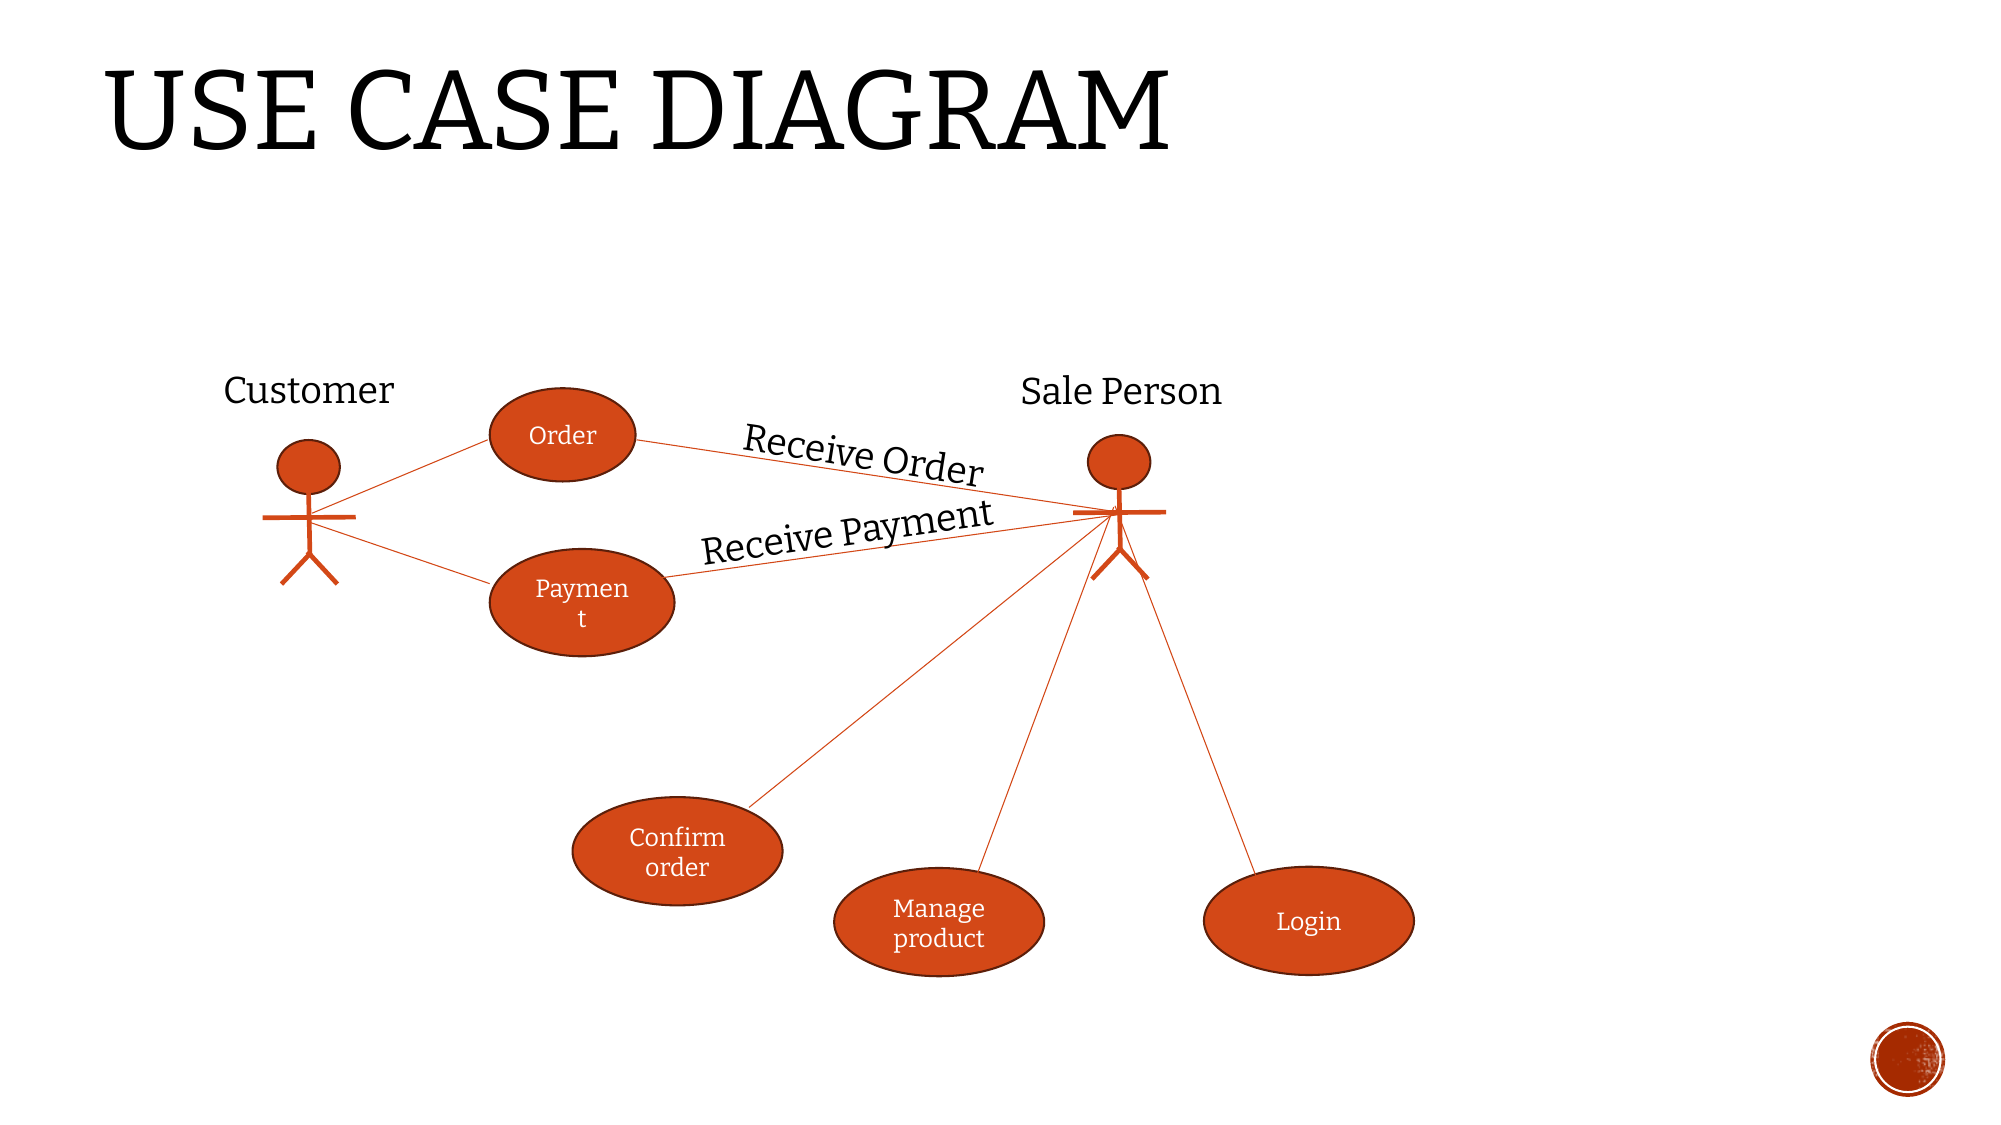

Use Case Diagram
Customer
Sale Person
Order
Receive Order

Receive Payment
Payment
Confirm order
Login
Manage product